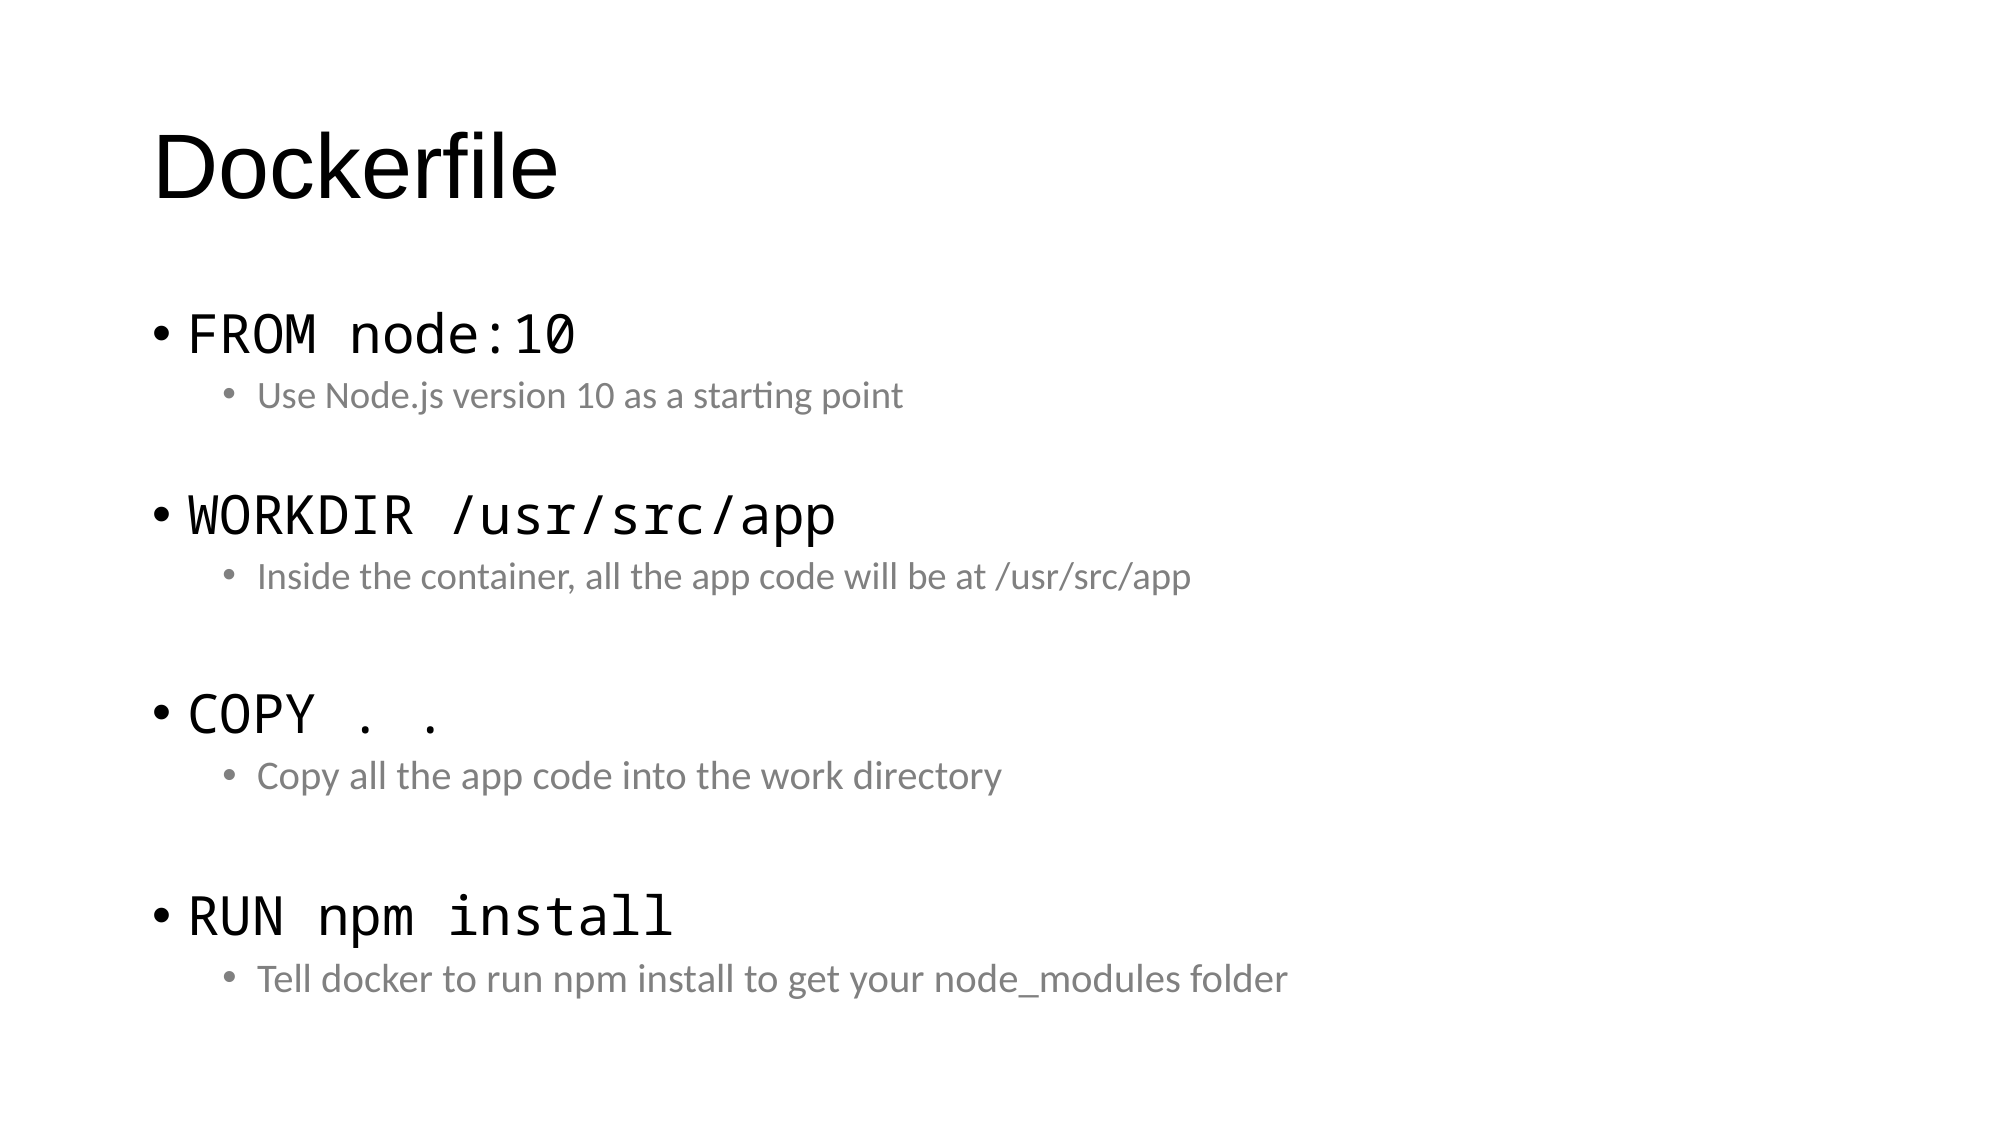

# Dockerfile
FROM node:10
Use Node.js version 10 as a starting point

WORKDIR /usr/src/app
Inside the container, all the app code will be at /usr/src/app

COPY . .
Copy all the app code into the work directory

RUN npm install
Tell docker to run npm install to get your node_modules folder